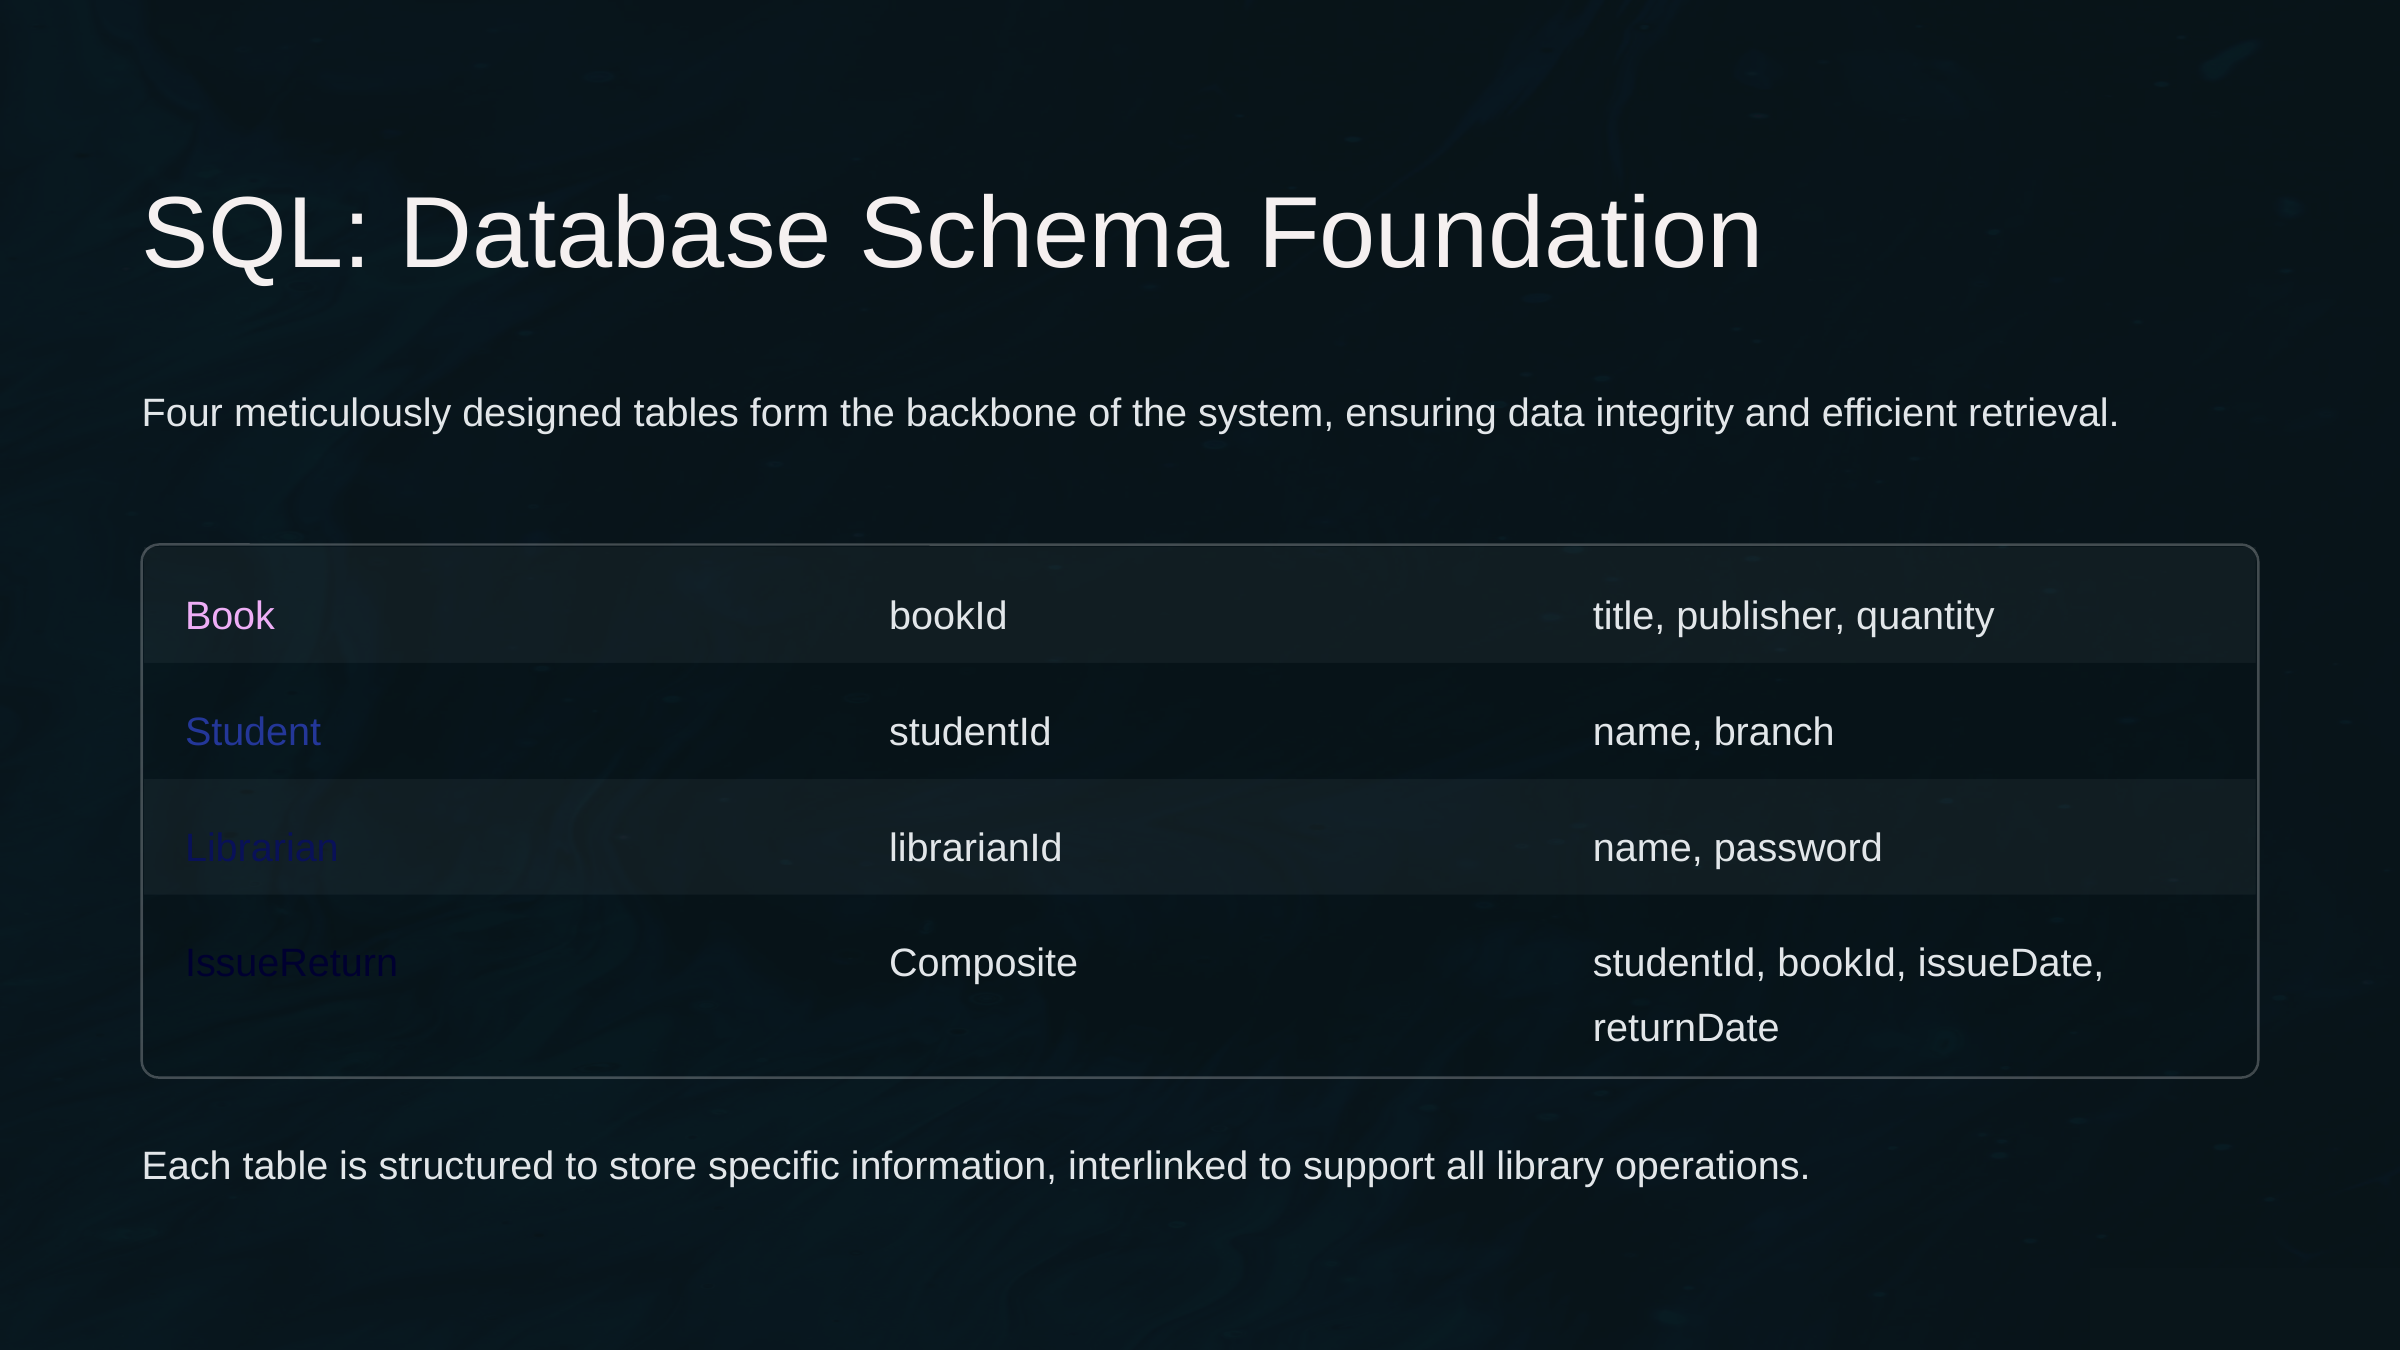

SQL: Database Schema Foundation
Four meticulously designed tables form the backbone of the system, ensuring data integrity and efficient retrieval.

Book
bookId
title, publisher, quantity

Student
studentId
name, branch

Librarian
librarianId
name, password

IssueReturn
Composite
studentId, bookId, issueDate, returnDate
Each table is structured to store specific information, interlinked to support all library operations.